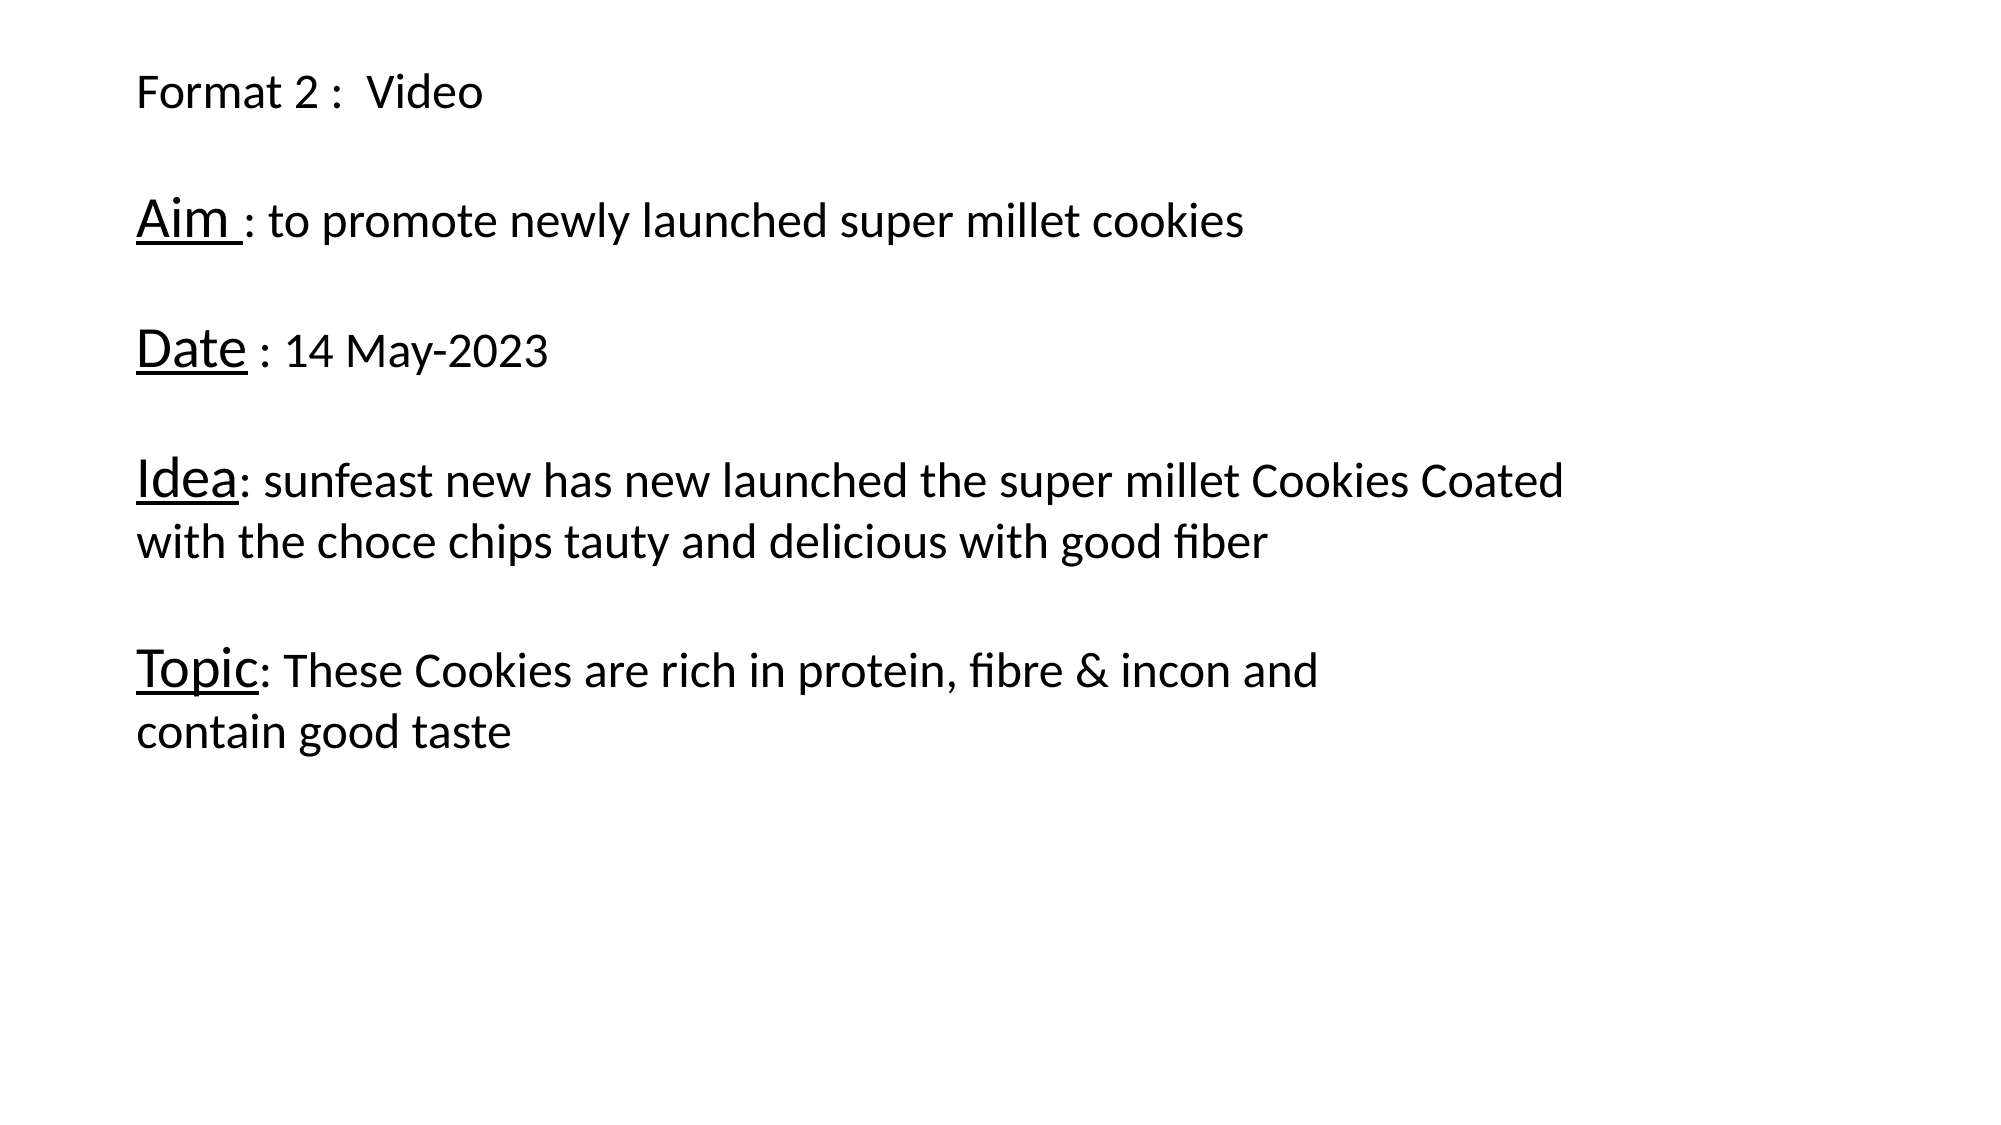

Format 2 :  Video

Aim : to promote newly launched super millet cookies

Date : 14 May-2023

Idea: sunfeast new has new launched the super millet Cookies Coated with the choce chips tauty and delicious with good fiber

Topic: These Cookies are rich in protein, fibre & incon and contain good taste